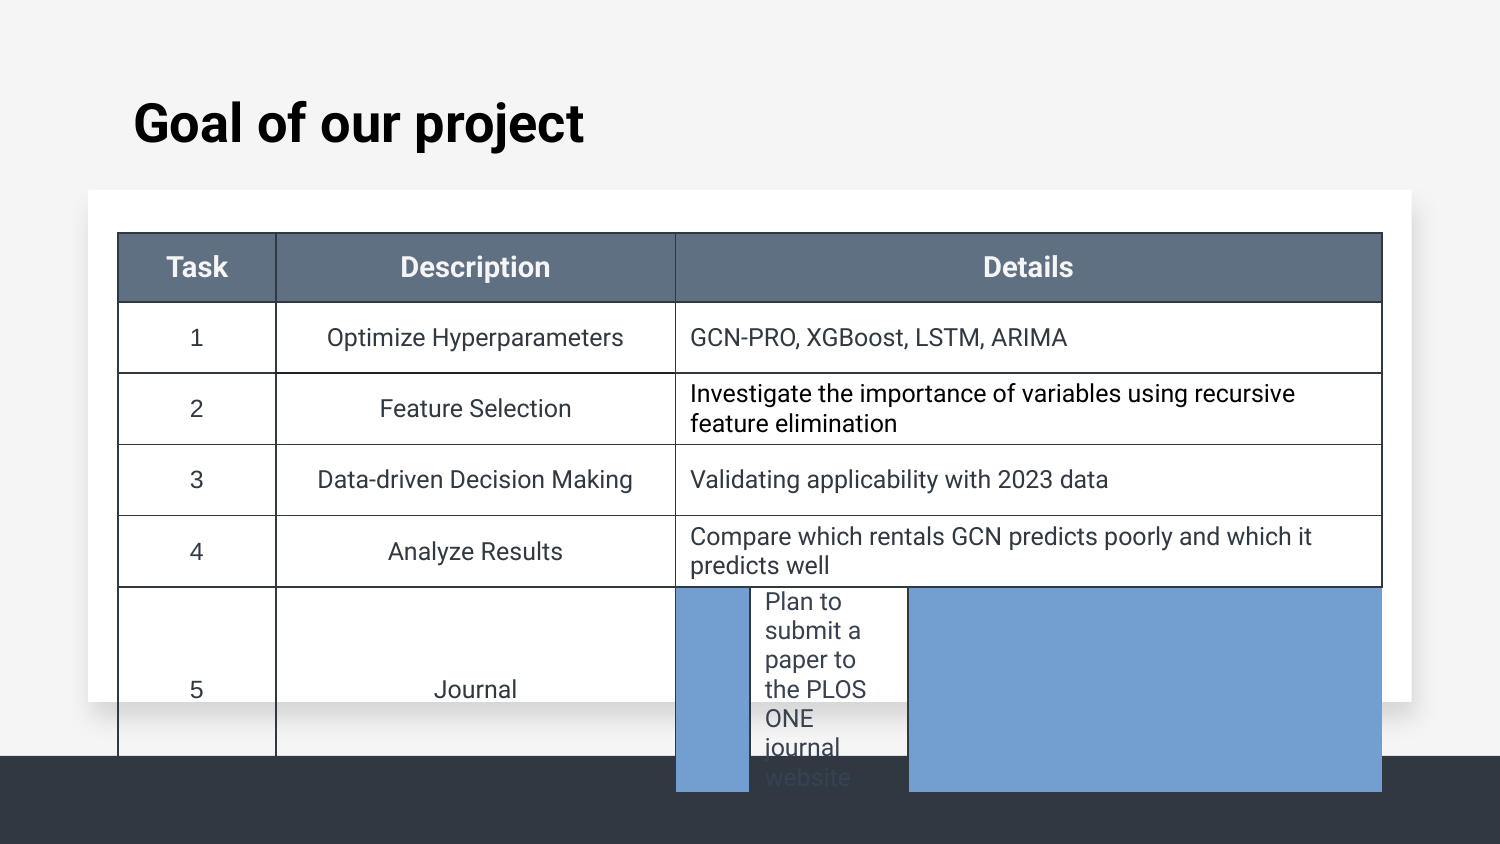

# Goal of our project

| Task | Description |  | Details |  |  |  |  |
| --- | --- | --- | --- | --- | --- | --- | --- |
| 1 | Optimize Hyperparameters |  | GCN-PRO, XGBoost, LSTM, ARIMA |  |  |  |  |
| 2 | Feature Selection |  | Investigate the importance of variables using recursive feature elimination |  |  |  |  |
| 3 | Data-driven Decision Making |  | Validating applicability with 2023 data |  |  |  |  |
| 4 | Analyze Results |  | Compare which rentals GCN predicts poorly and which it predicts well |  |  |  |  |
| 5 | Journal |  | Plan to submit a paper to the PLOS ONE journal website |  |  |  |  |